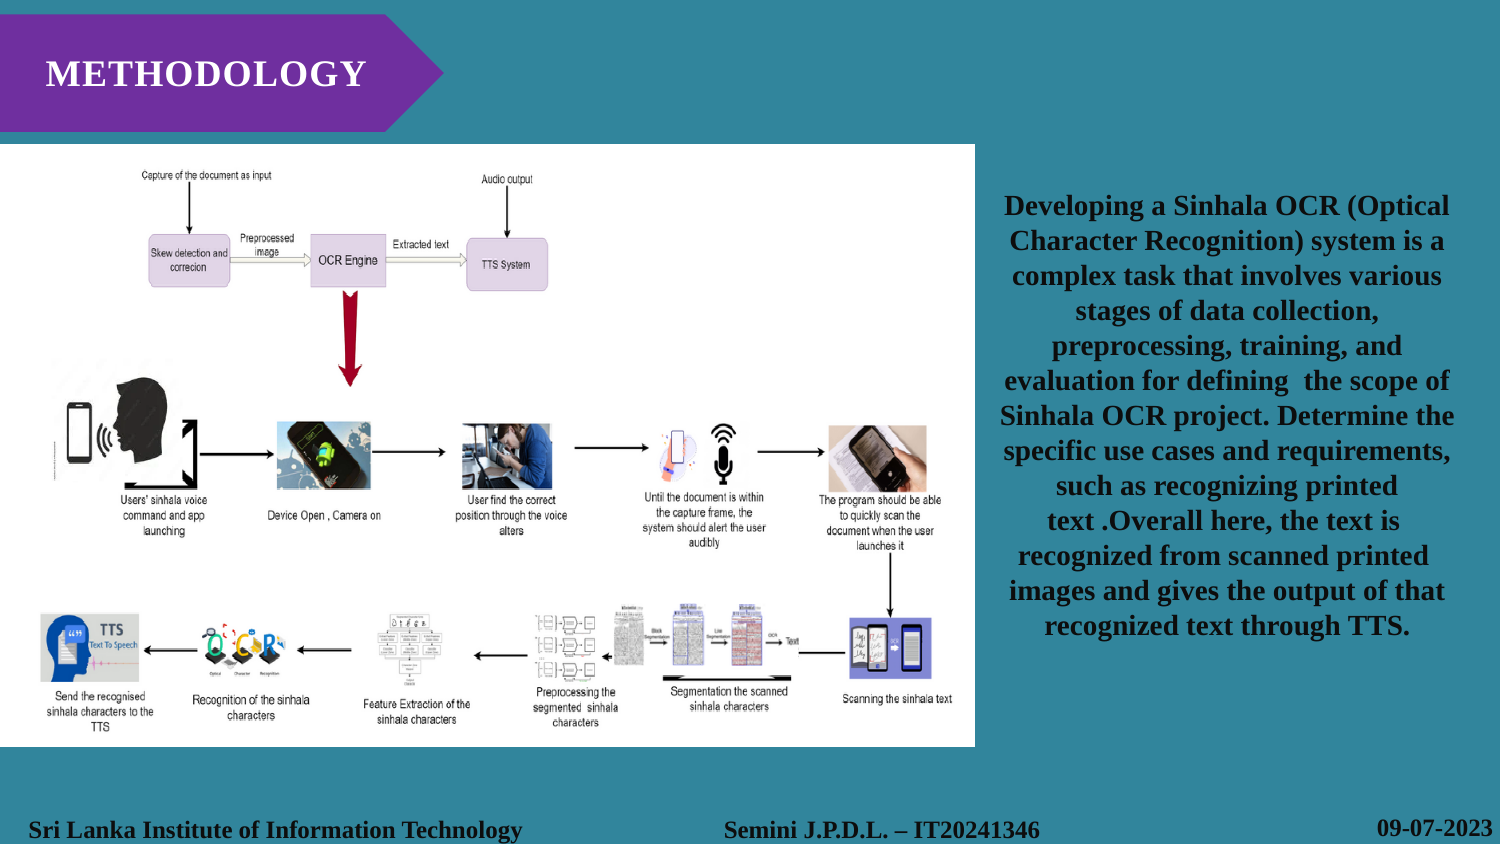

METHODOLOGY

Developing a Sinhala OCR (Optical Character Recognition) system is a complex task that involves various stages of data collection, preprocessing, training, and evaluation for defining  the scope of Sinhala OCR project. Determine the specific use cases and requirements, such as recognizing printed text .Overall here, the text is  recognized from scanned printed  images and gives the output of that recognized text through TTS.
09-07-2023
Sri Lanka Institute of Information Technology
Semini J.P.D.L. – IT20241346